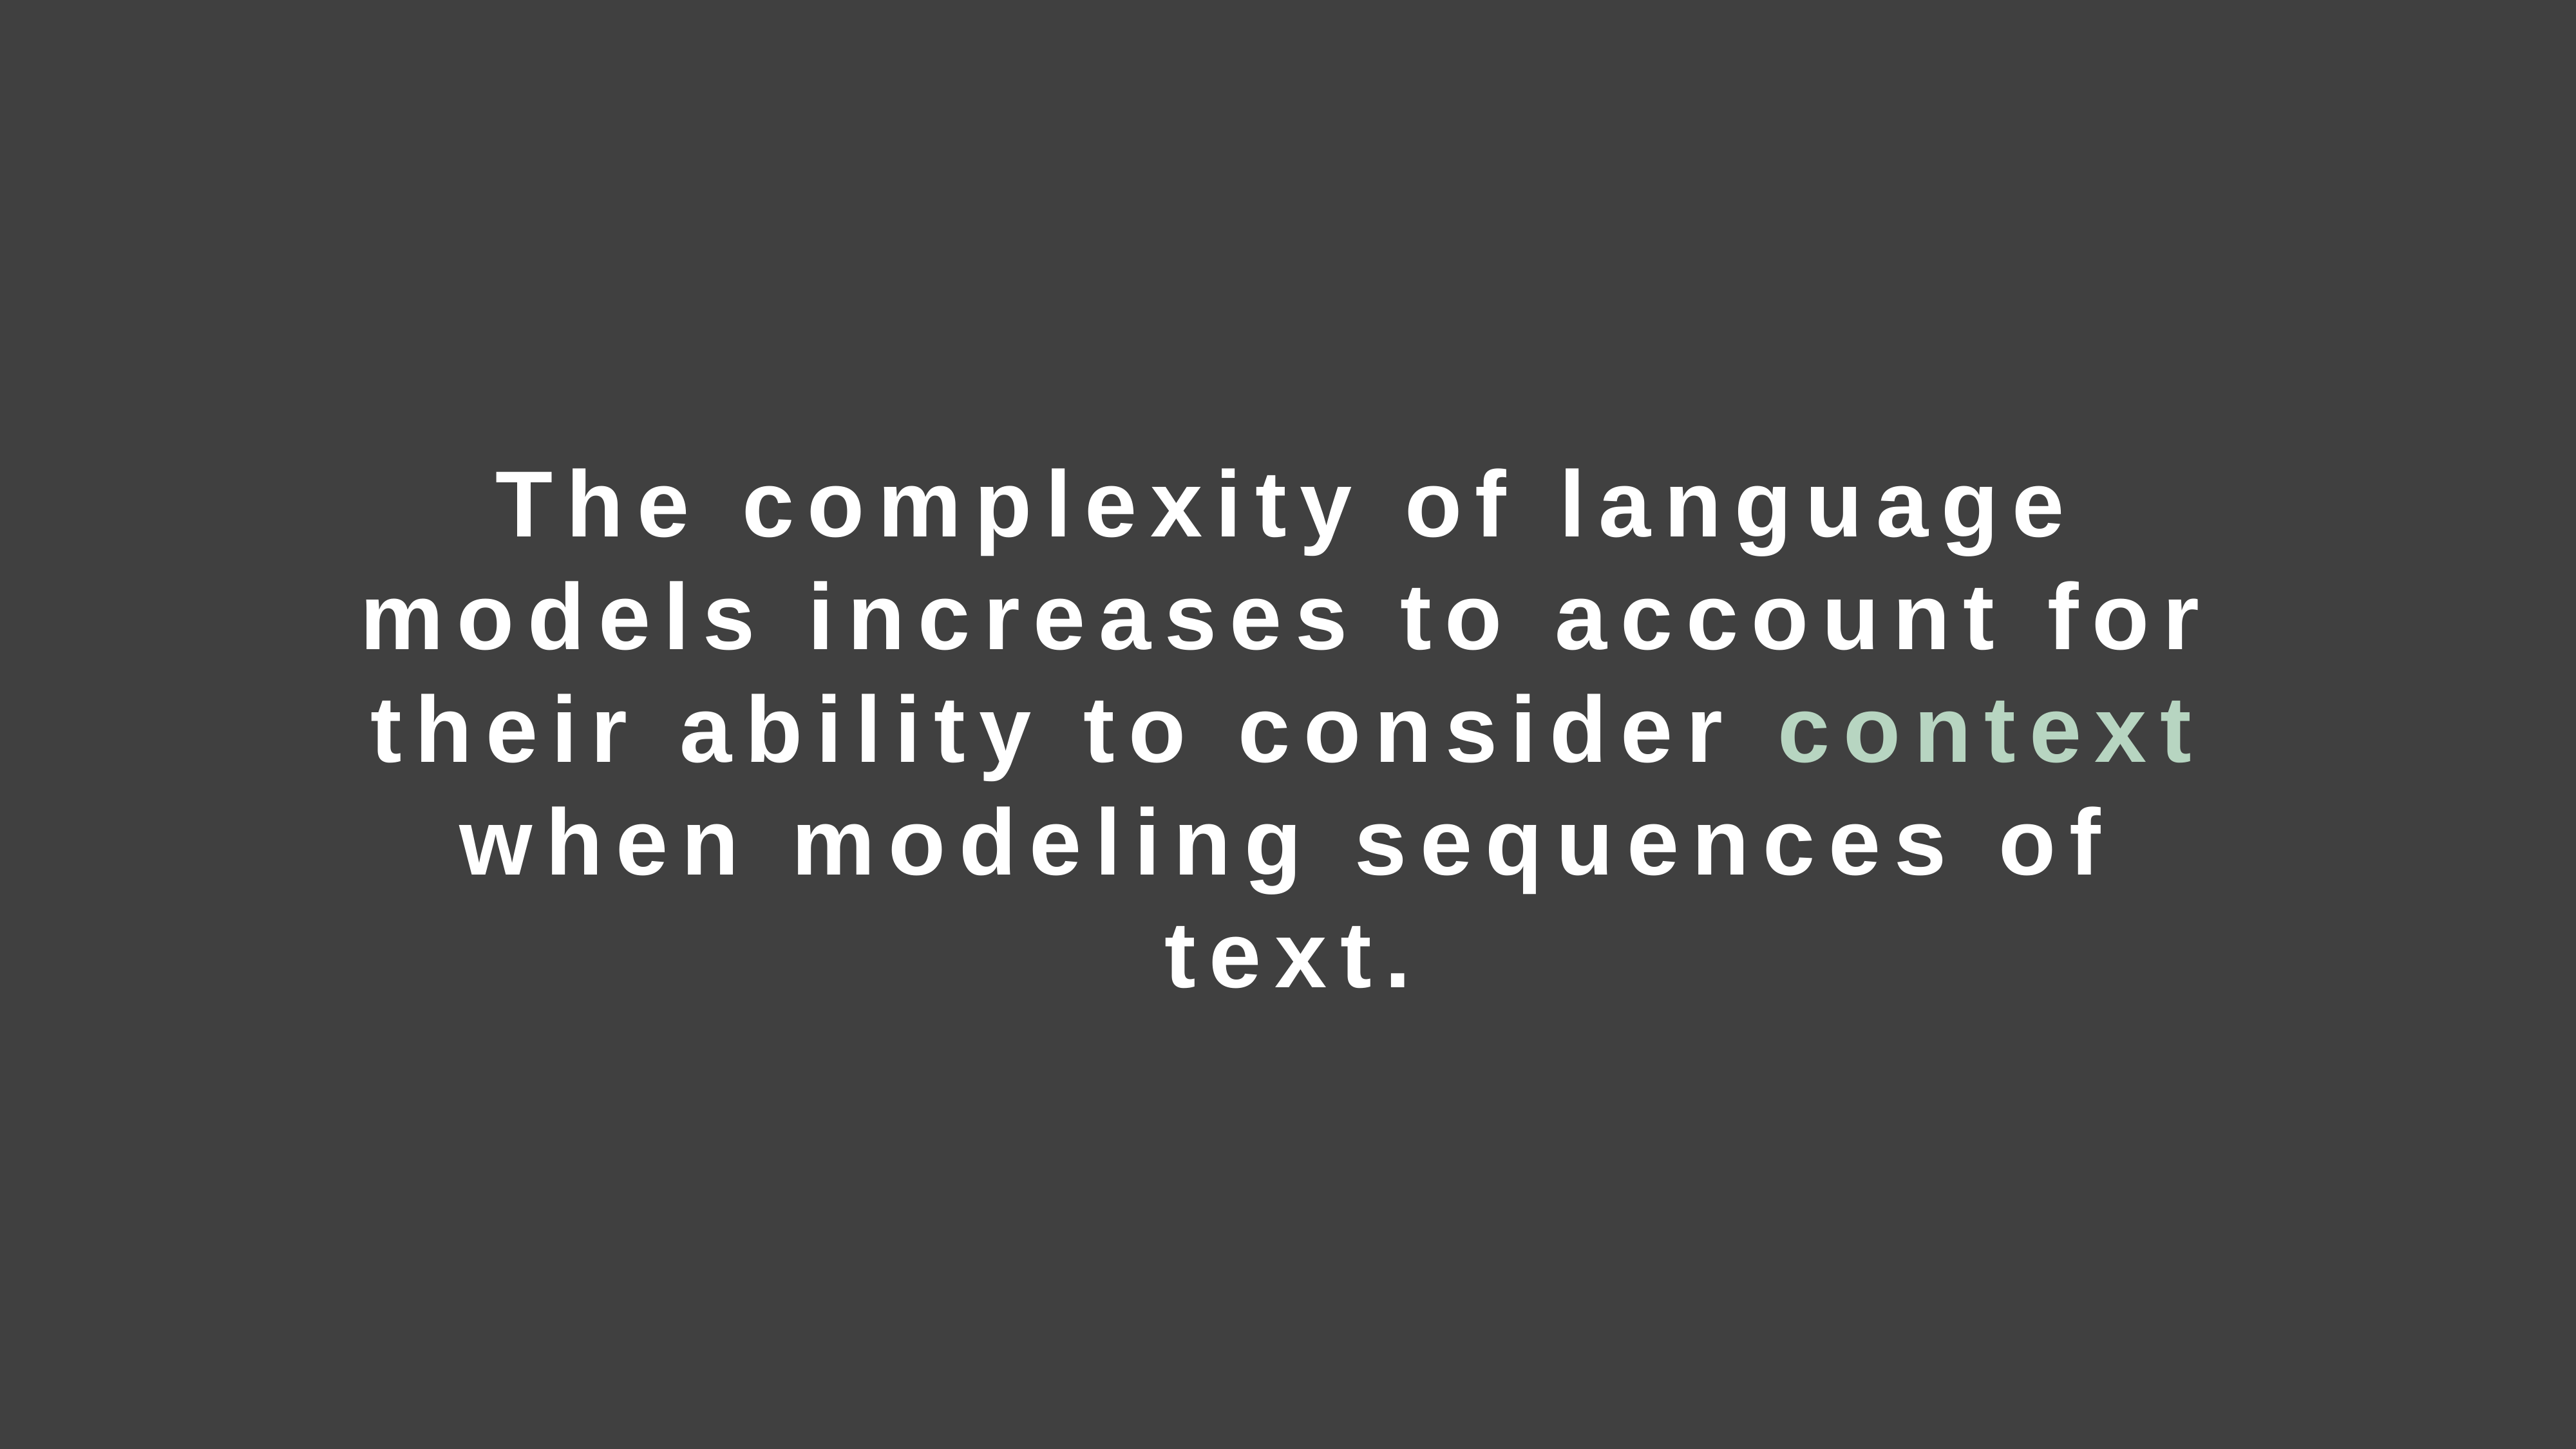

The complexity of language models increases to account for their ability to consider context when modeling sequences of text.